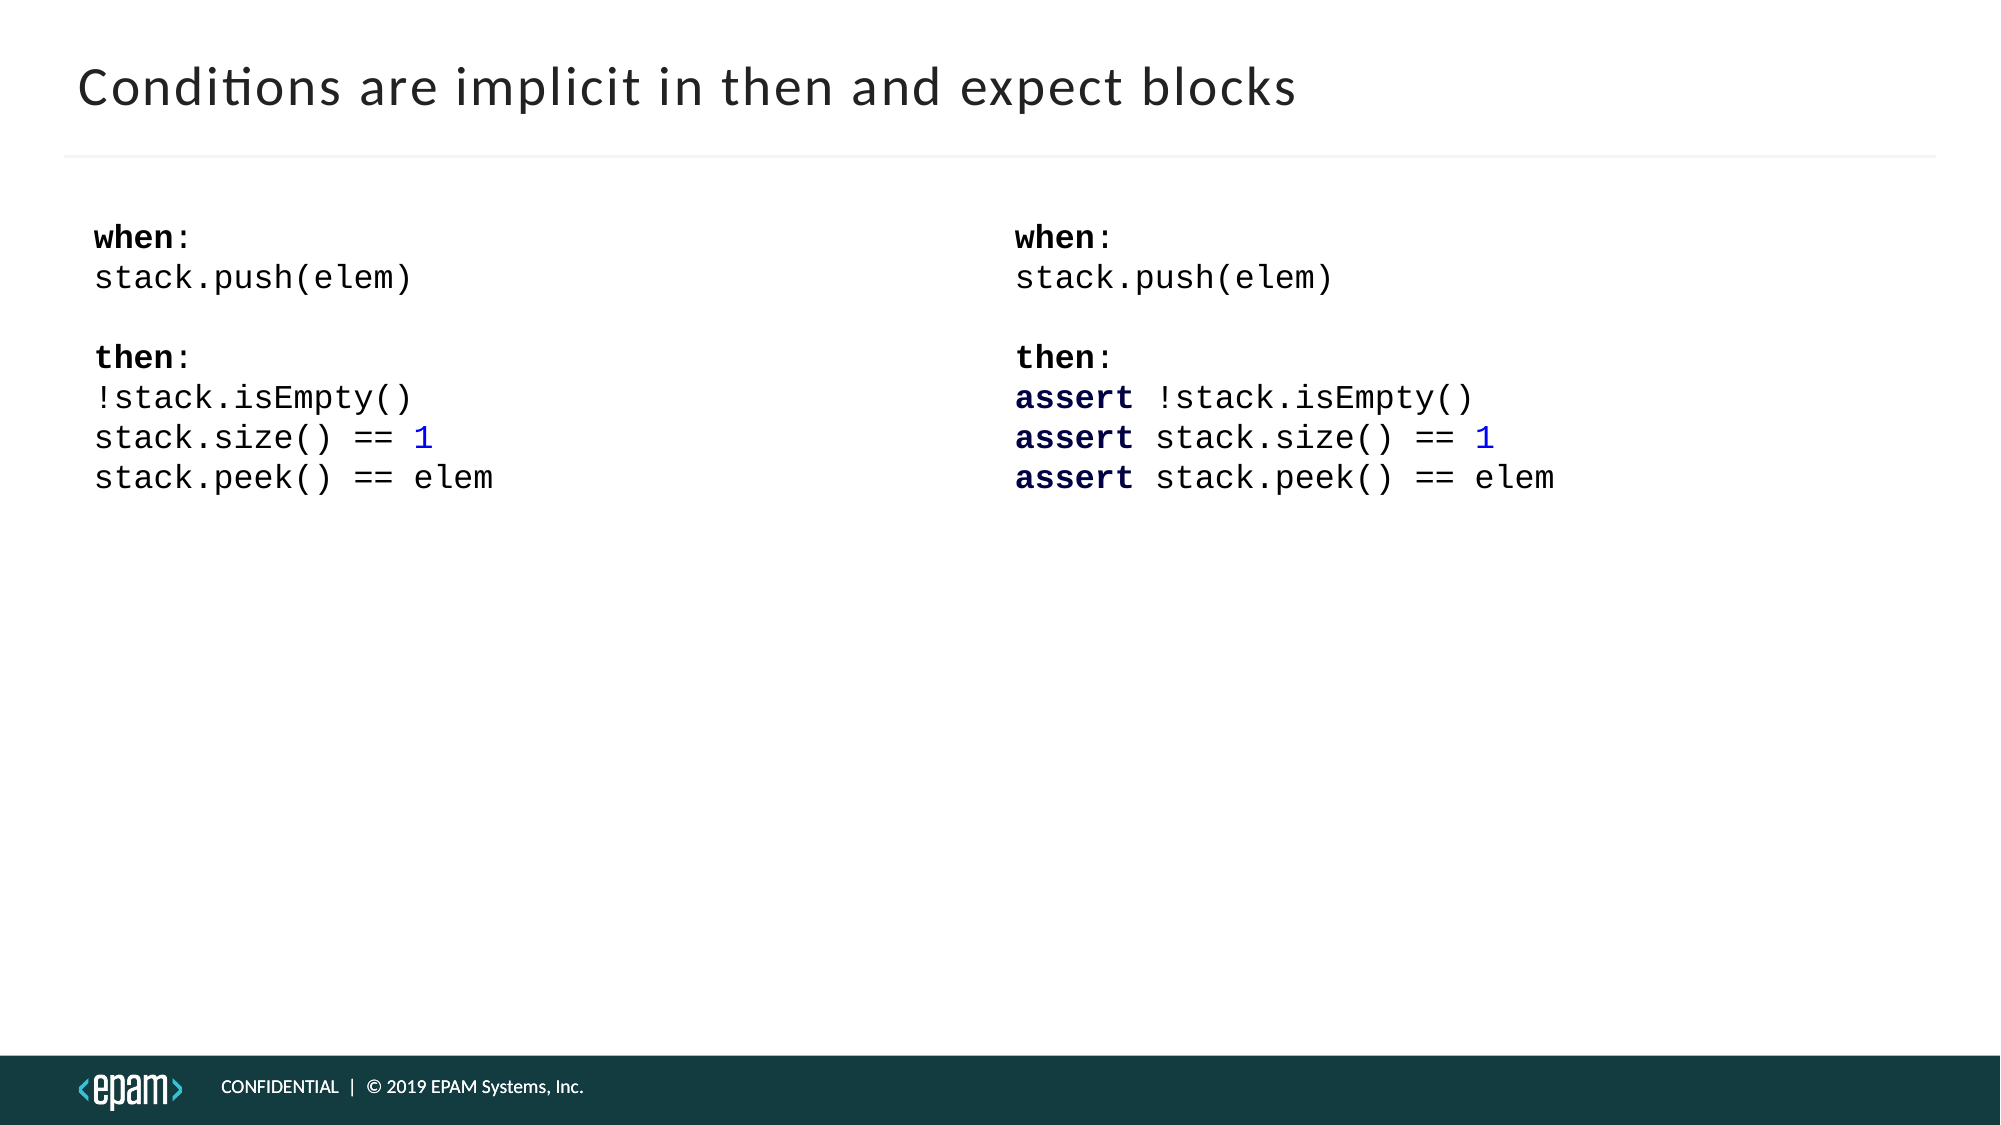

# Conditions are implicit in then and expect blocks
when:
stack.push(elem)
then:
!stack.isEmpty()
stack.size() == 1
stack.peek() == elem
when:
stack.push(elem)
then:
assert !stack.isEmpty()
assert stack.size() == 1
assert stack.peek() == elem
CONFIDENTIAL  |  © 2019 EPAM Systems, Inc.